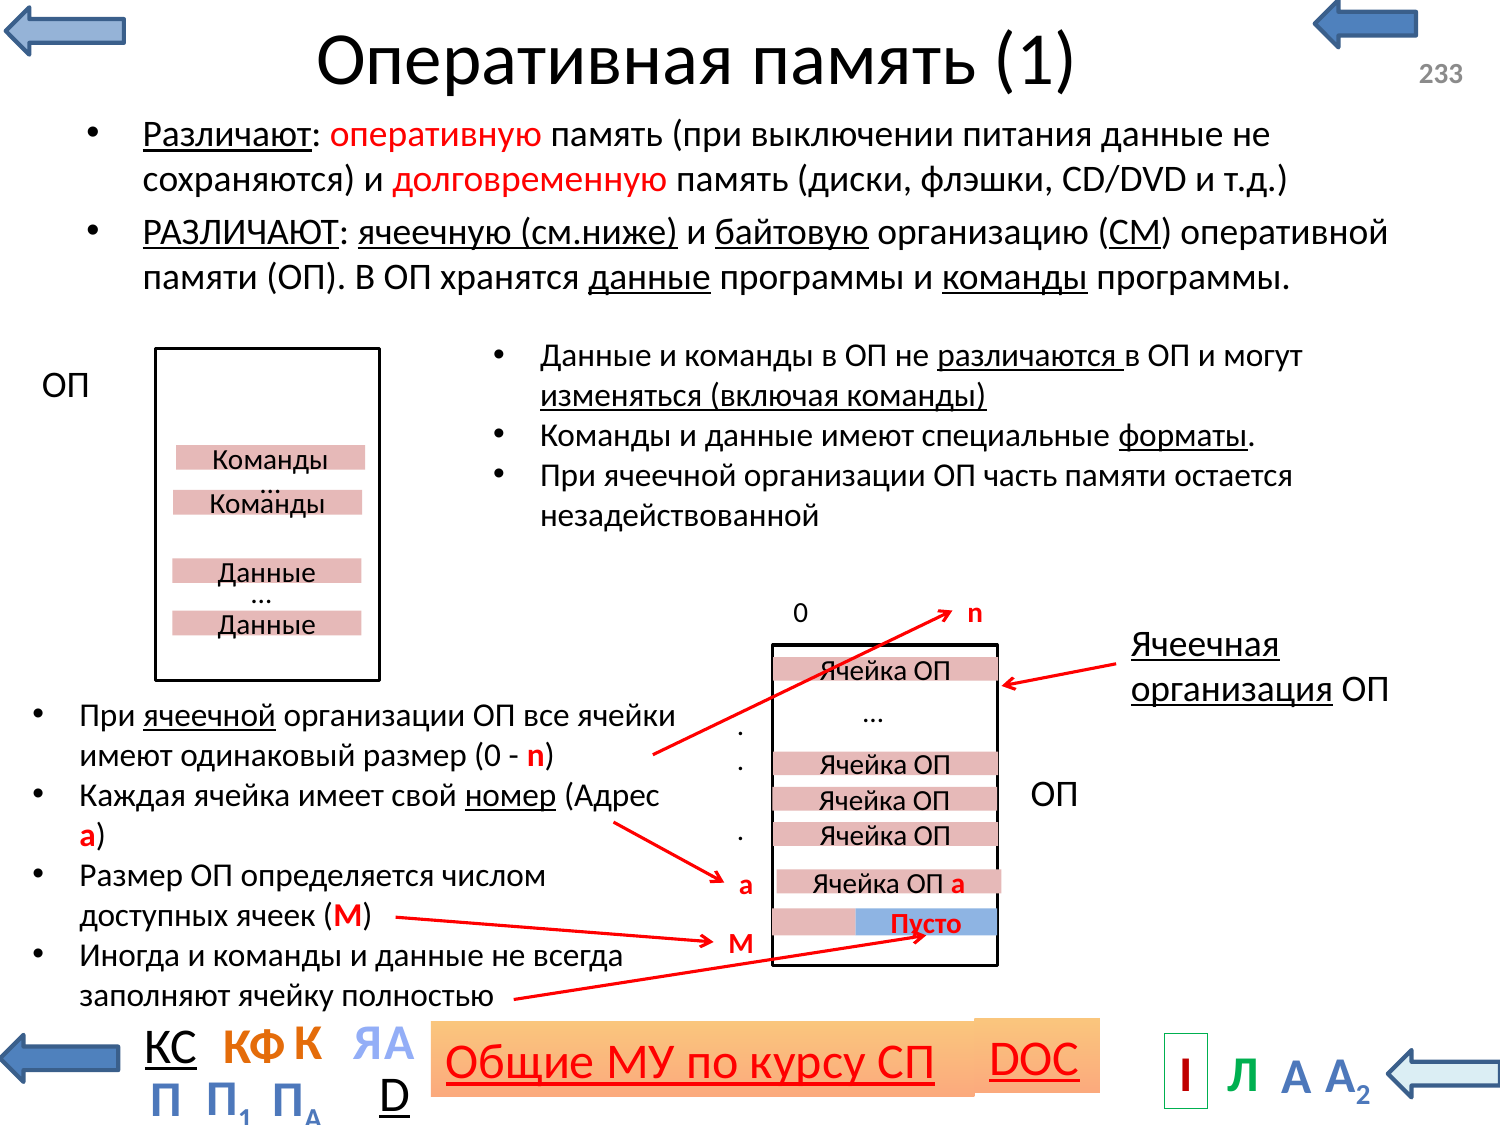

# Оперативная память (1)
233
Различают: оперативную память (при выключении питания данные не сохраняются) и долговременную память (диски, флэшки, CD/DVD и т.д.)
РАЗЛИЧАЮТ: ячеечную (см.ниже) и байтовую организацию (СМ) оперативной памяти (ОП). В ОП хранятся данные программы и команды программы.
Данные и команды в ОП не различаются в ОП и могут изменяться (включая команды)
Команды и данные имеют специальные форматы.
При ячеечной организации ОП часть памяти остается незадействованной

Команды
…
Команды
Данные
…
Данные
ОП
n
0
Ячеечная организация ОП

Ячейка ОП
При ячеечной организации ОП все ячейки имеют одинаковый размер (0 - n)
Каждая ячейка имеет свой номер (Адрес а)
Размер ОП определяется числом доступных ячеек (М)
Иногда и команды и данные не всегда заполняют ячейку полностью
…
.
.

.

Ячейка ОП
ОП
Ячейка ОП
Ячейка ОП
а
Ячейка ОП а

Пусто
M